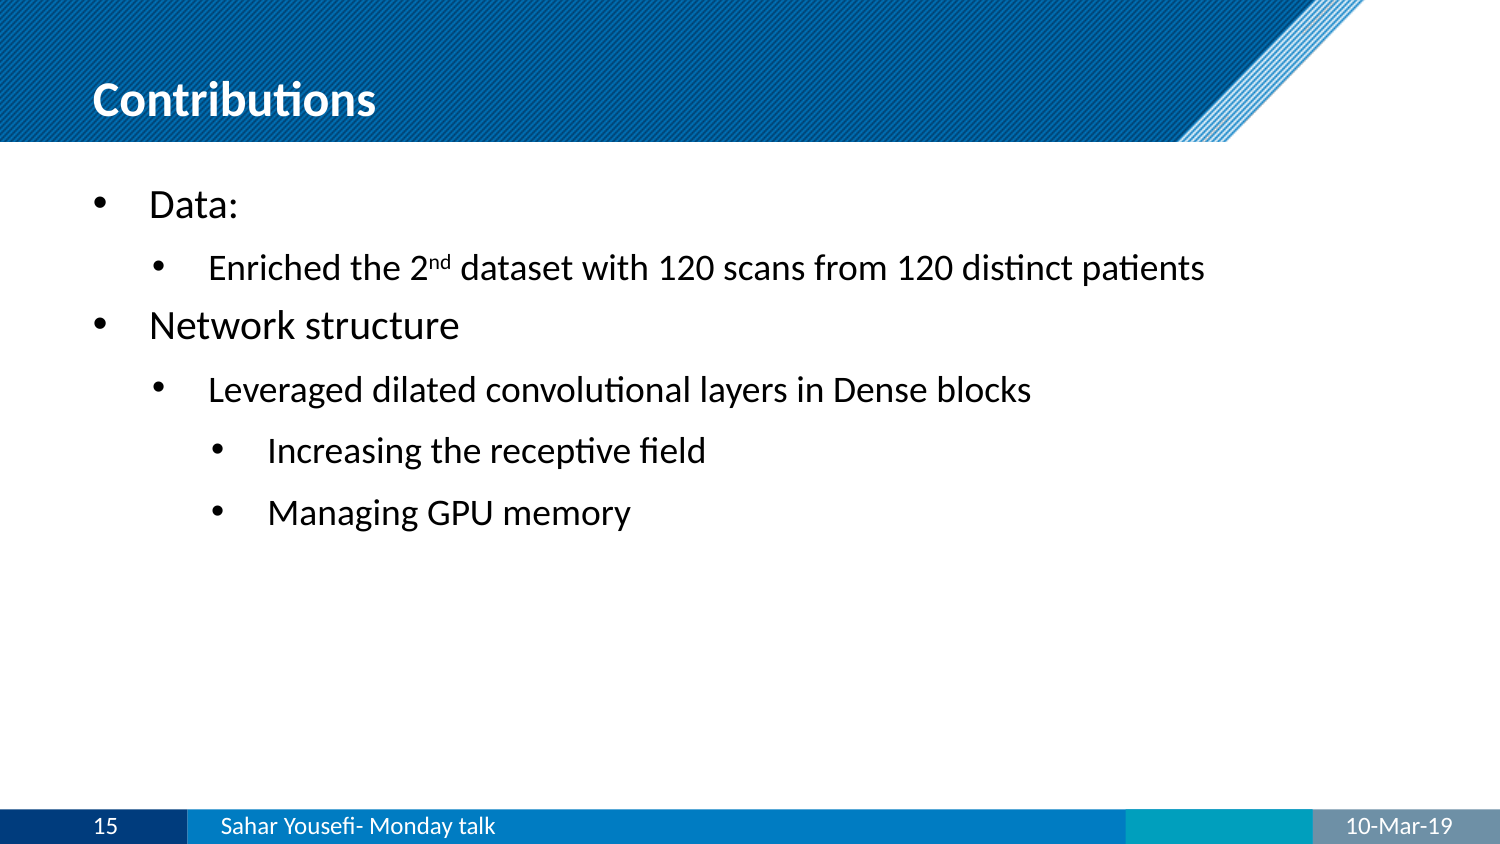

# Contributions
Data:
Enriched the 2nd dataset with 120 scans from 120 distinct patients
Network structure
Leveraged dilated convolutional layers in Dense blocks
Increasing the receptive field
Managing GPU memory

15
Sahar Yousefi- Monday talk
10-Mar-19